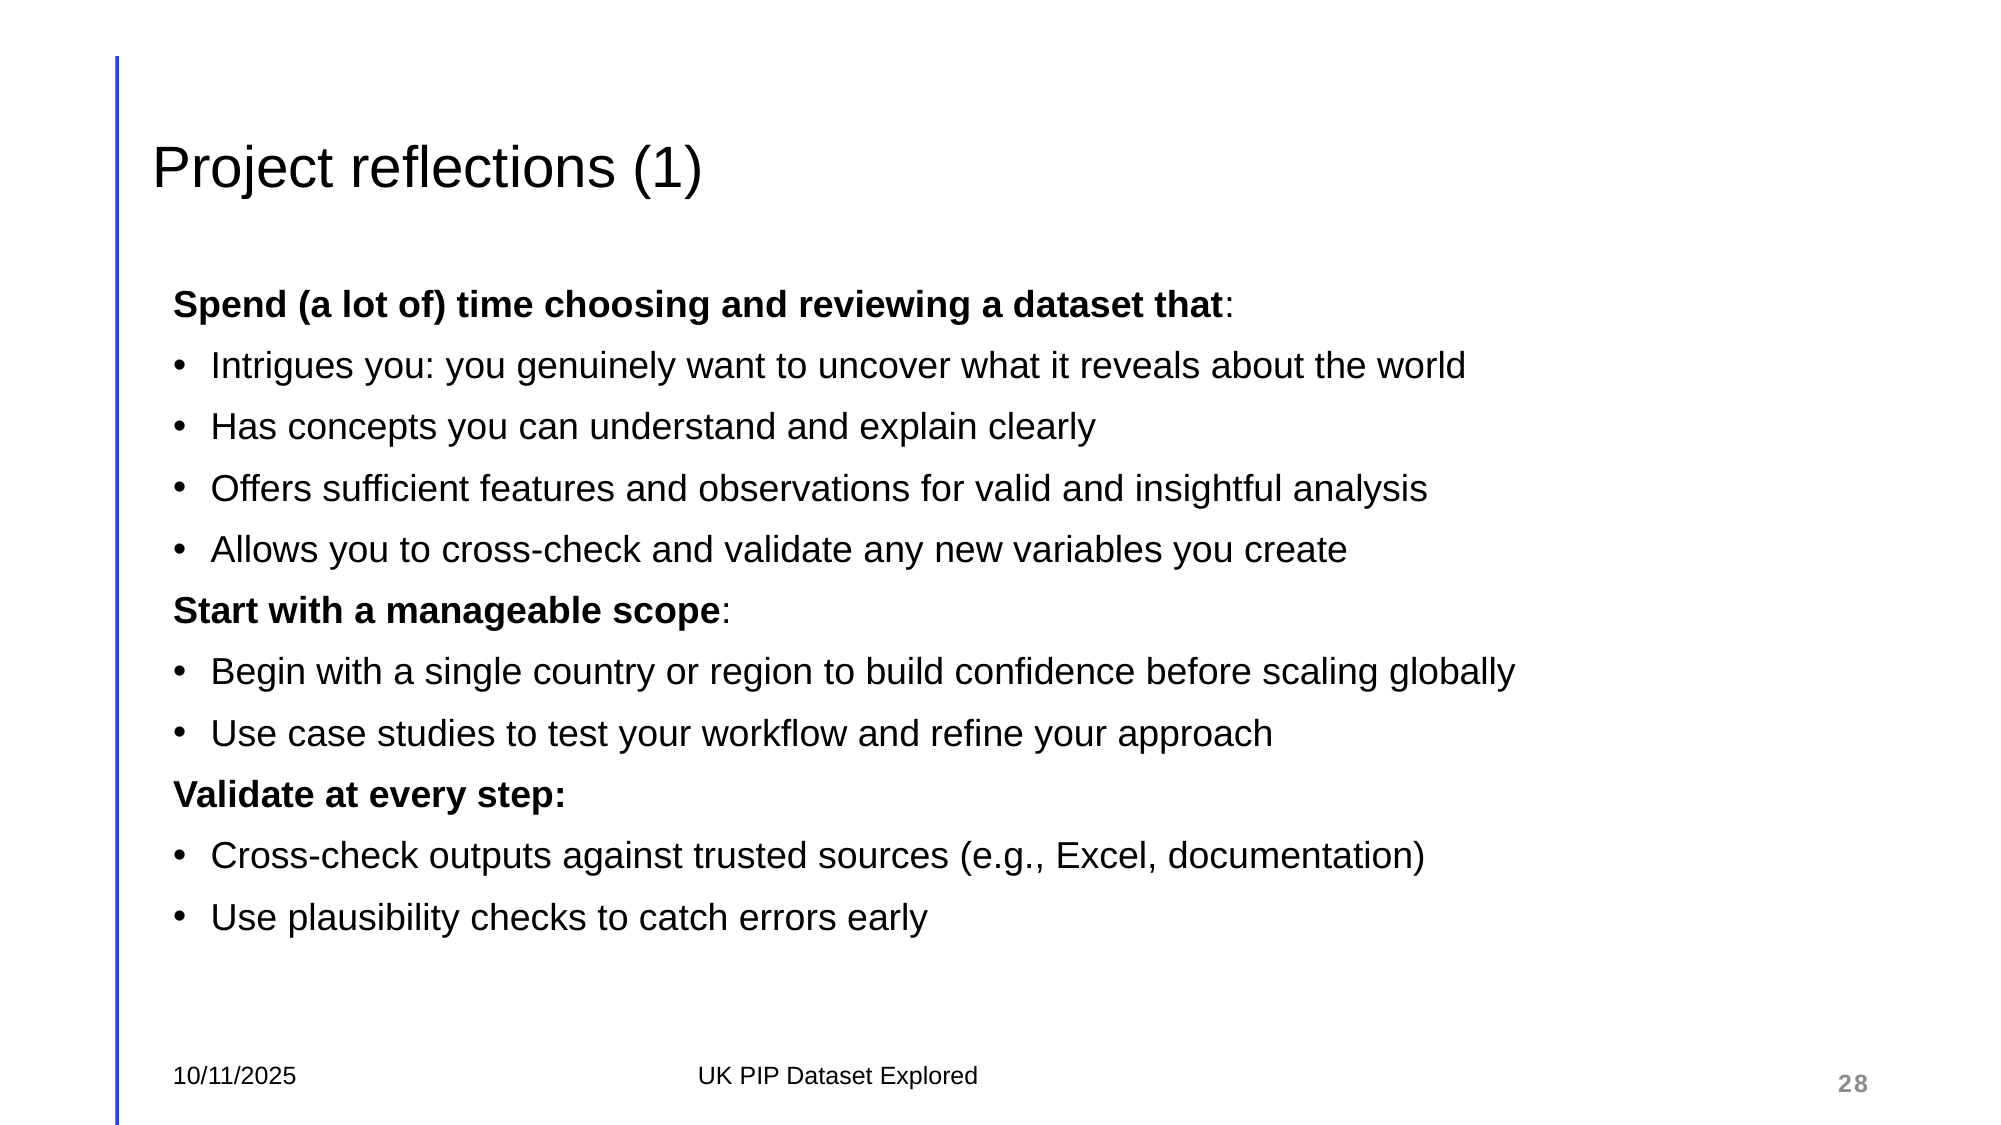

# Project reflections (1)
Spend (a lot of) time choosing and reviewing a dataset that:
Intrigues you: you genuinely want to uncover what it reveals about the world
Has concepts you can understand and explain clearly
Offers sufficient features and observations for valid and insightful analysis
Allows you to cross-check and validate any new variables you create
Start with a manageable scope:
Begin with a single country or region to build confidence before scaling globally
Use case studies to test your workflow and refine your approach
Validate at every step:
Cross-check outputs against trusted sources (e.g., Excel, documentation)
Use plausibility checks to catch errors early

10/11/2025
UK PIP Dataset Explored
28